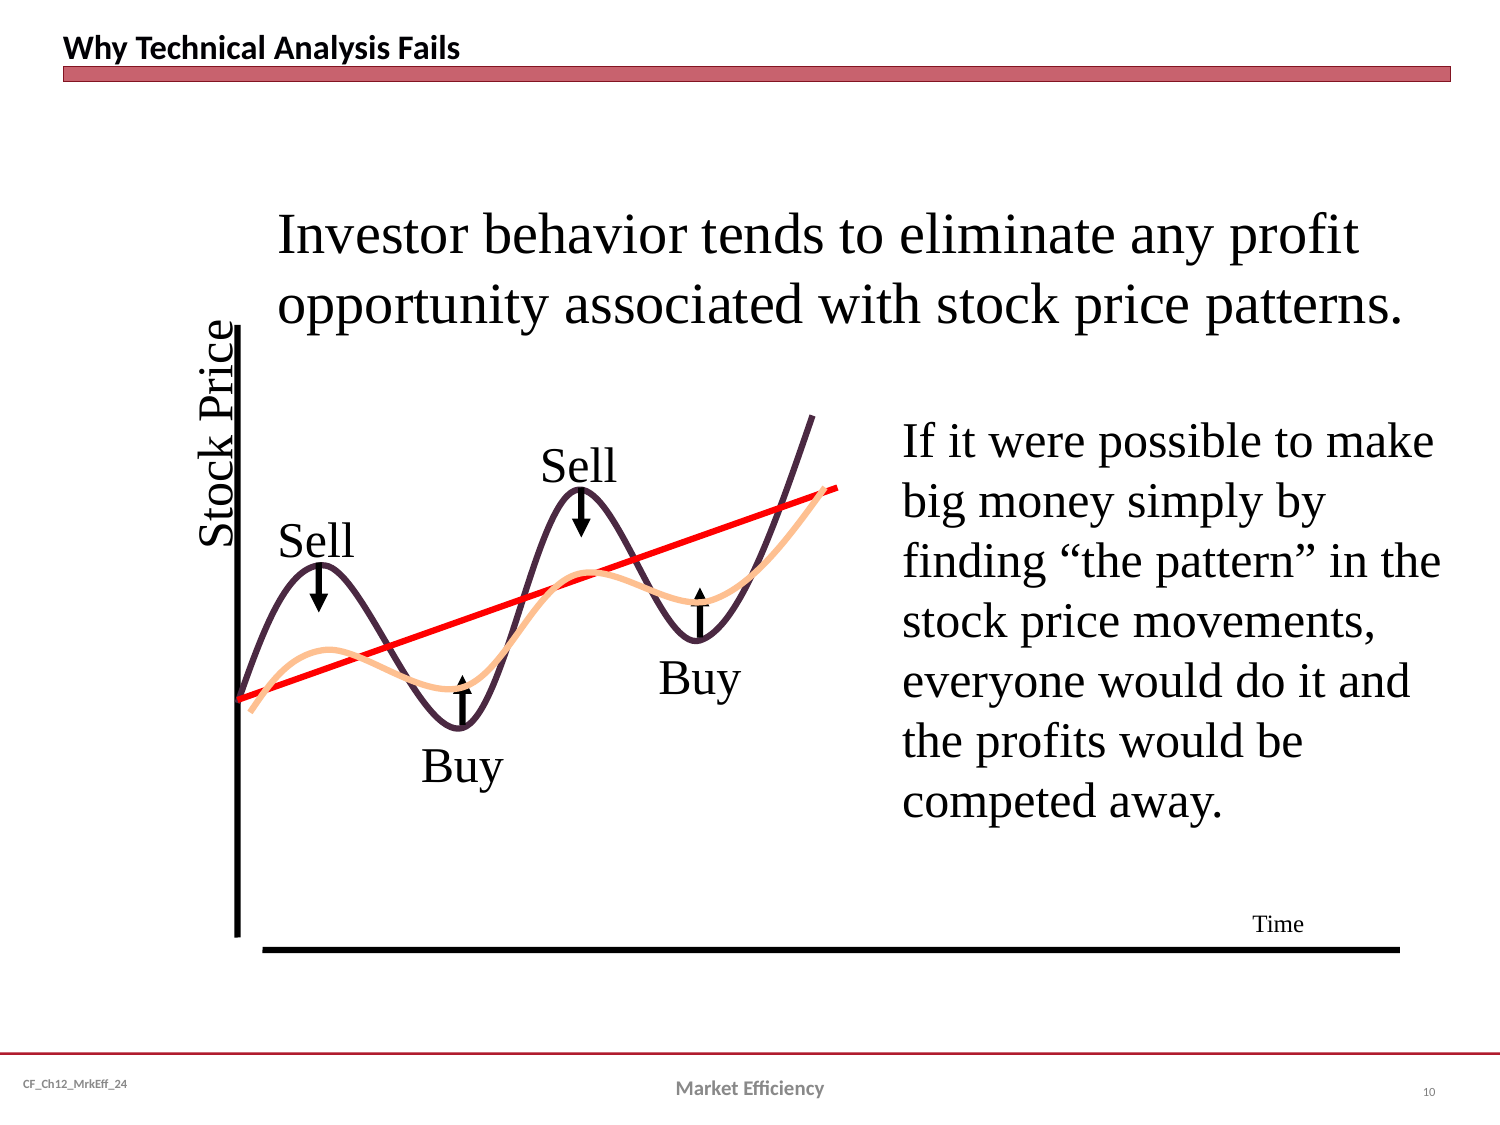

# Why Technical Analysis Fails
Investor behavior tends to eliminate any profit opportunity associated with stock price patterns.

Stock Price
If it were possible to make big money simply by finding “the pattern” in the stock price movements, everyone would do it and the profits would be competed away.

Sell

Sell

Buy

Buy
Time

Market Efficiency
10